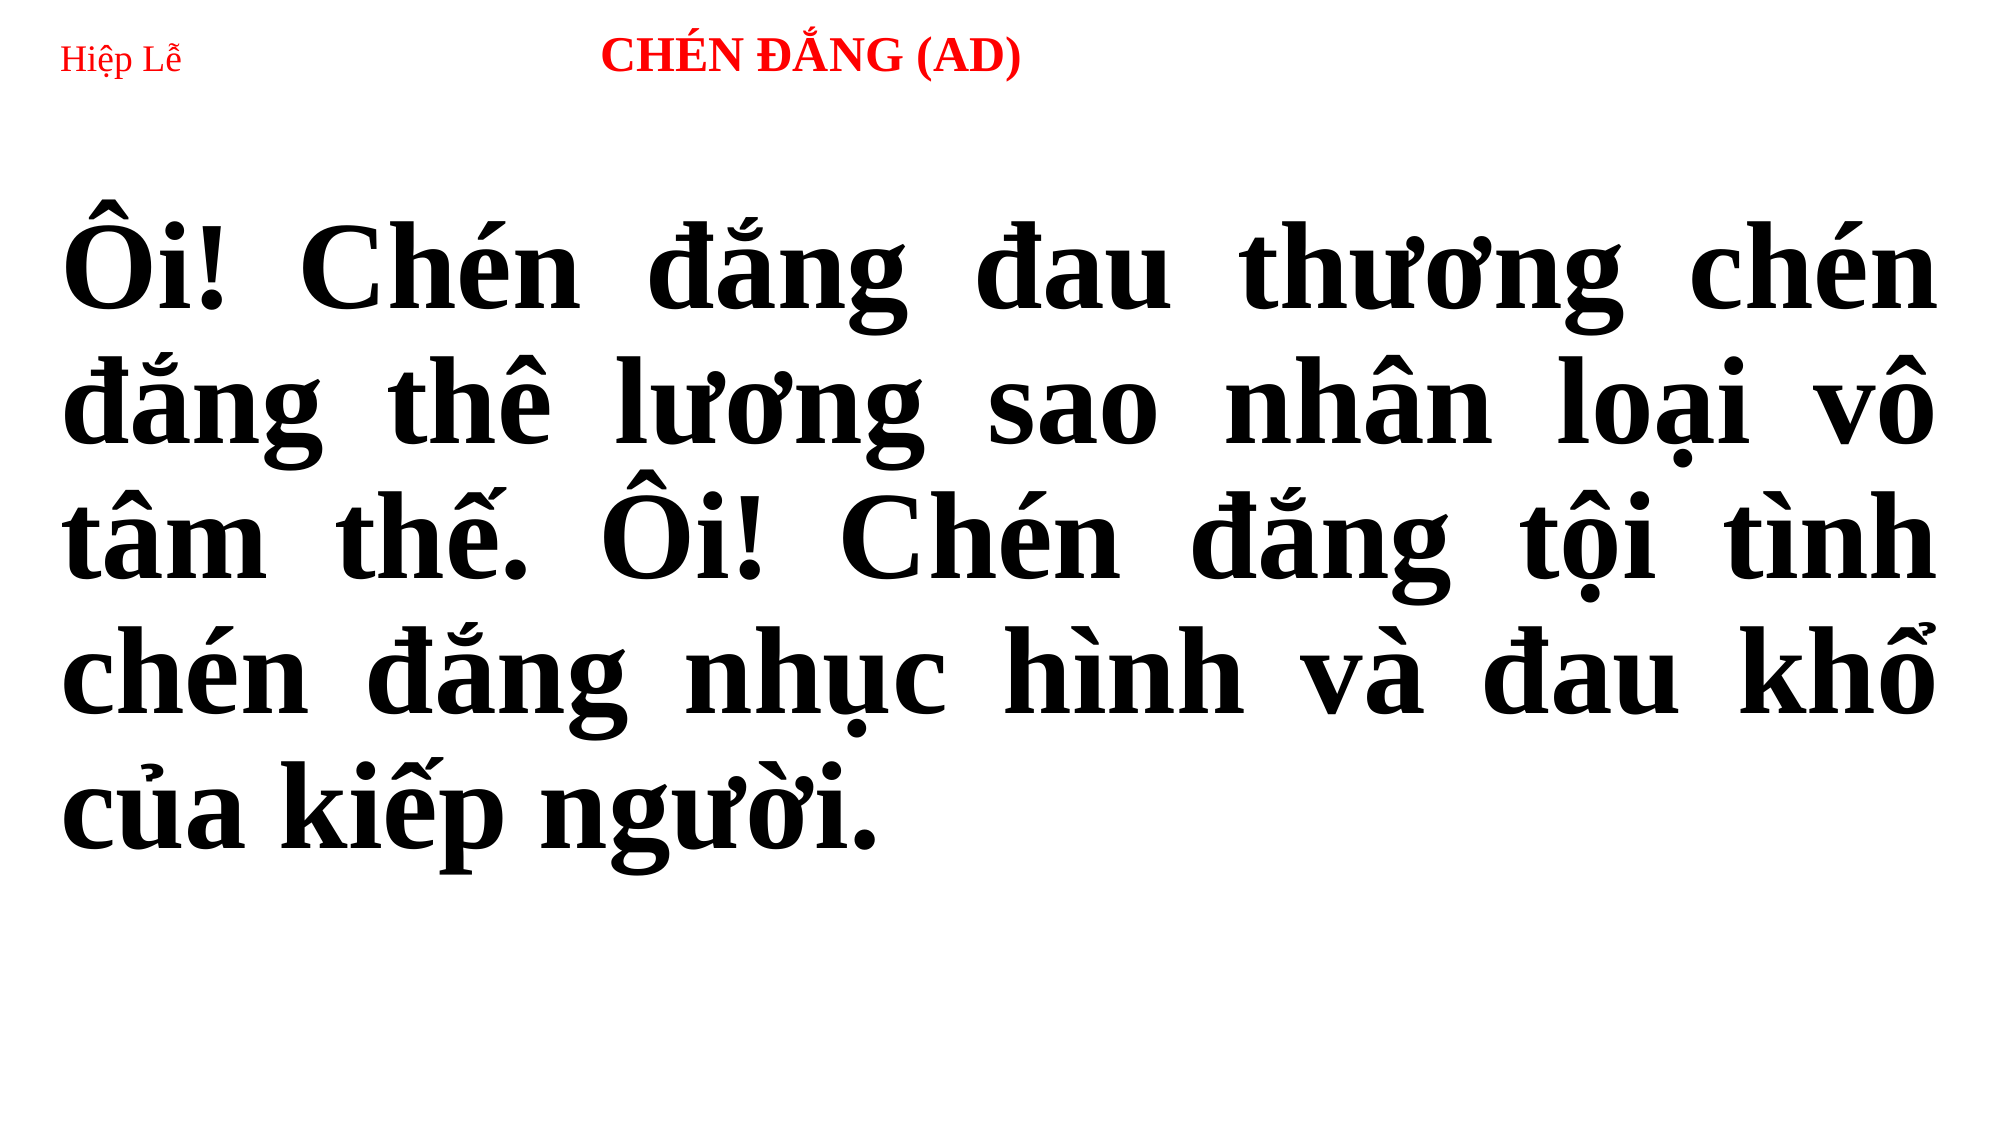

# Hiệp Lễ                                            CHÉN ĐẮNG (AD)
Ôi! Chén đắng đau thương chén đắng thê lương sao nhân loại vô tâm thế. Ôi! Chén đắng tội tình chén đắng nhục hình và đau khổ của kiếp người.